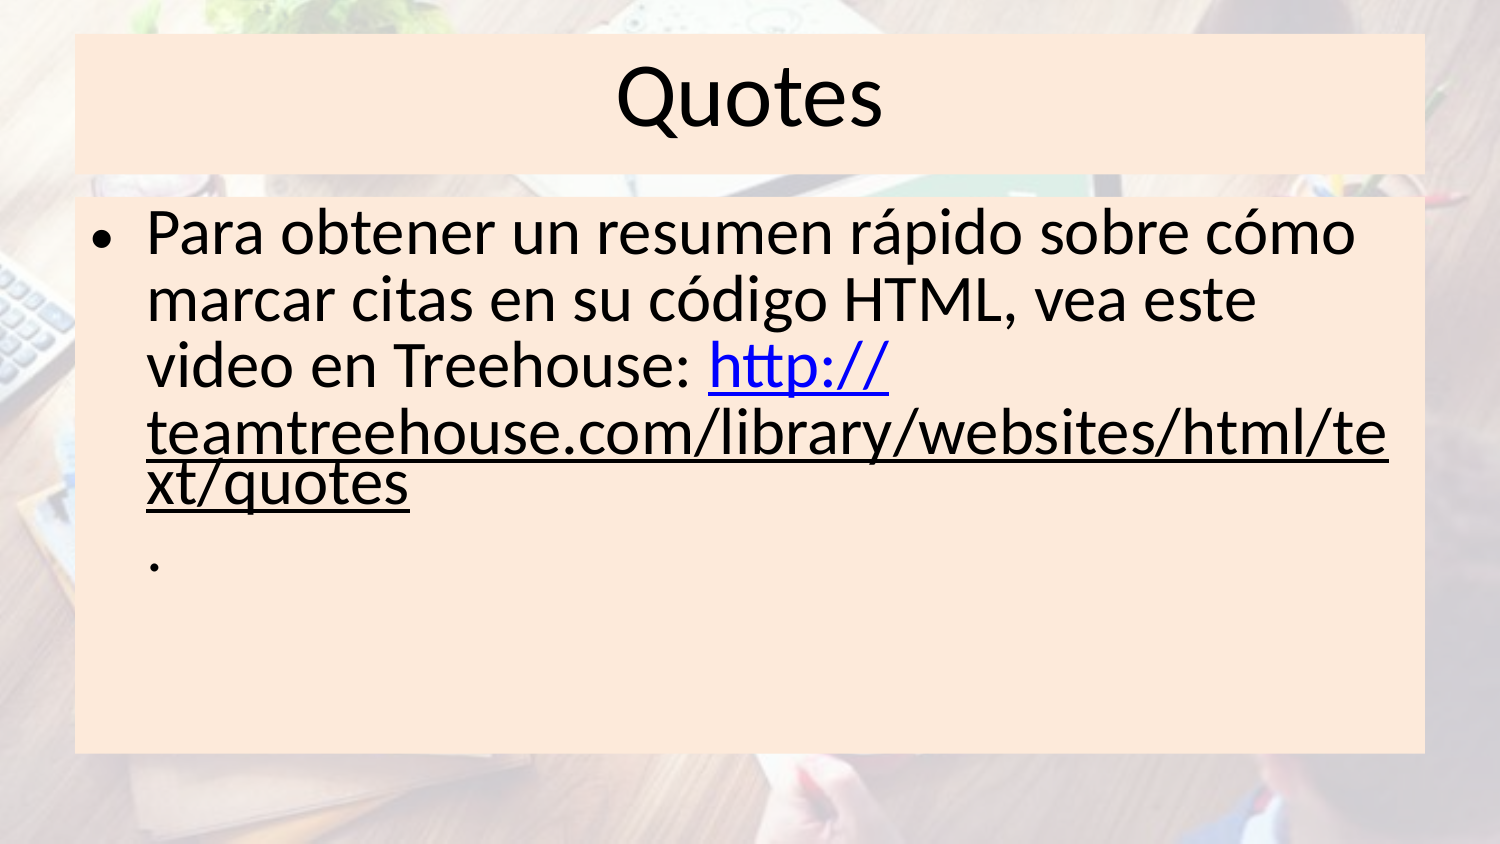

# Quotes
Para obtener un resumen rápido sobre cómo marcar citas en su código HTML, vea este video en Treehouse: http://teamtreehouse.com/library/websites/html/text/quotes.